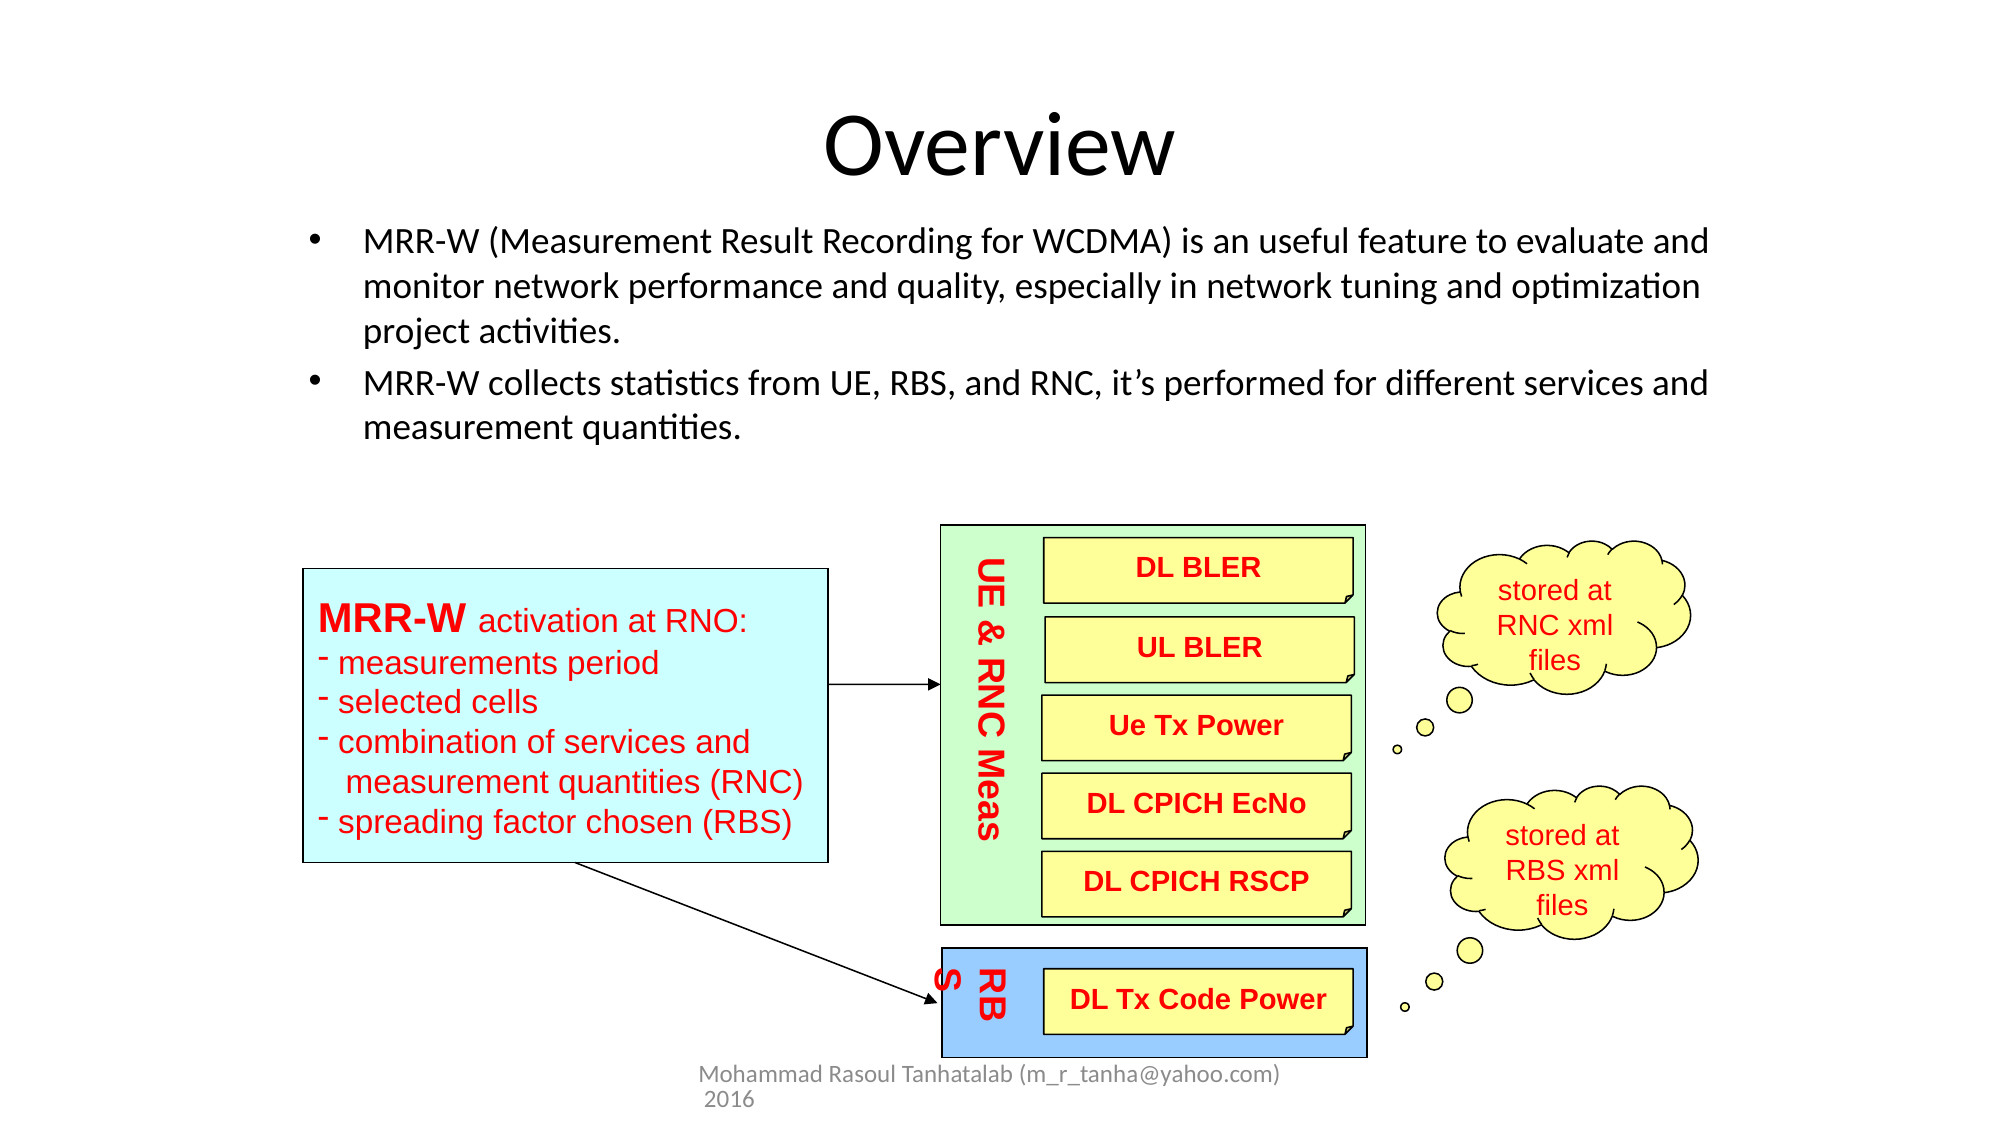

# Overview
MRR-W (Measurement Result Recording for WCDMA) is an useful feature to evaluate and monitor network performance and quality, especially in network tuning and optimization project activities.
MRR-W collects statistics from UE, RBS, and RNC, it’s performed for different services and measurement quantities.

DL BLER
UL BLER
Ue Tx Power
DL CPICH EcNo
DL CPICH RSCP
UE & RNC Meas
stored at RNC xml files
stored at RBS xml files

RBS
DL Tx Code Power
MRR-W activation at RNO:
 measurements period
 selected cells
 combination of services and
   measurement quantities (RNC)
 spreading factor chosen (RBS)

Mohammad Rasoul Tanhatalab (m_r_tanha@yahoo.com)    2016